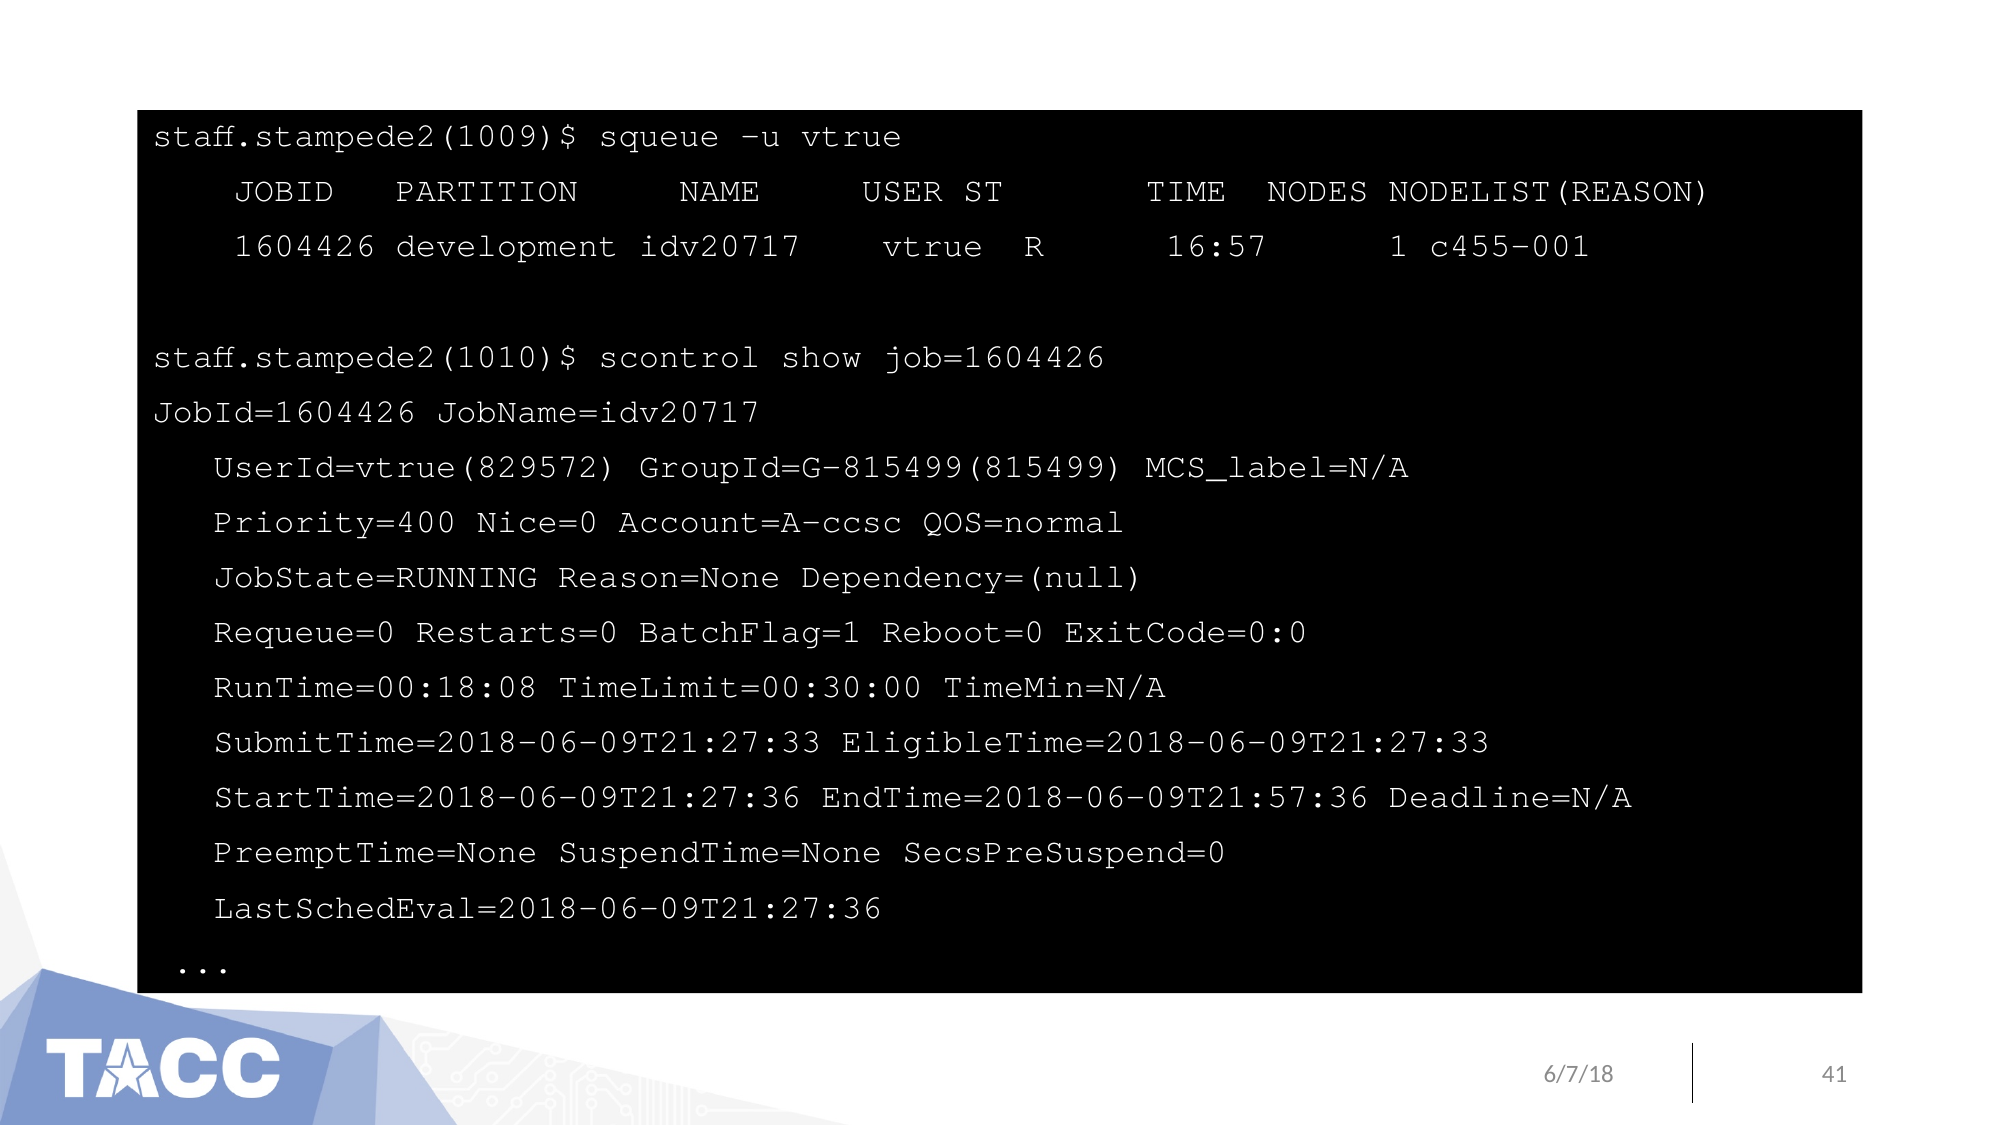

staff.stampede2(1009)$ squeue -u vtrue
    JOBID   PARTITION     NAME     USER ST       TIME  NODES NODELIST(REASON)
    1604426 development idv20717    vtrue  R      16:57      1 c455-001

staff.stampede2(1010)$ scontrol show job=1604426
JobId=1604426 JobName=idv20717
   UserId=vtrue(829572) GroupId=G-815499(815499) MCS_label=N/A
   Priority=400 Nice=0 Account=A-ccsc QOS=normal
   JobState=RUNNING Reason=None Dependency=(null)
   Requeue=0 Restarts=0 BatchFlag=1 Reboot=0 ExitCode=0:0
   RunTime=00:18:08 TimeLimit=00:30:00 TimeMin=N/A
   SubmitTime=2018-06-09T21:27:33 EligibleTime=2018-06-09T21:27:33
   StartTime=2018-06-09T21:27:36 EndTime=2018-06-09T21:57:36 Deadline=N/A
   PreemptTime=None SuspendTime=None SecsPreSuspend=0
   LastSchedEval=2018-06-09T21:27:36
 ...
6/7/18
41